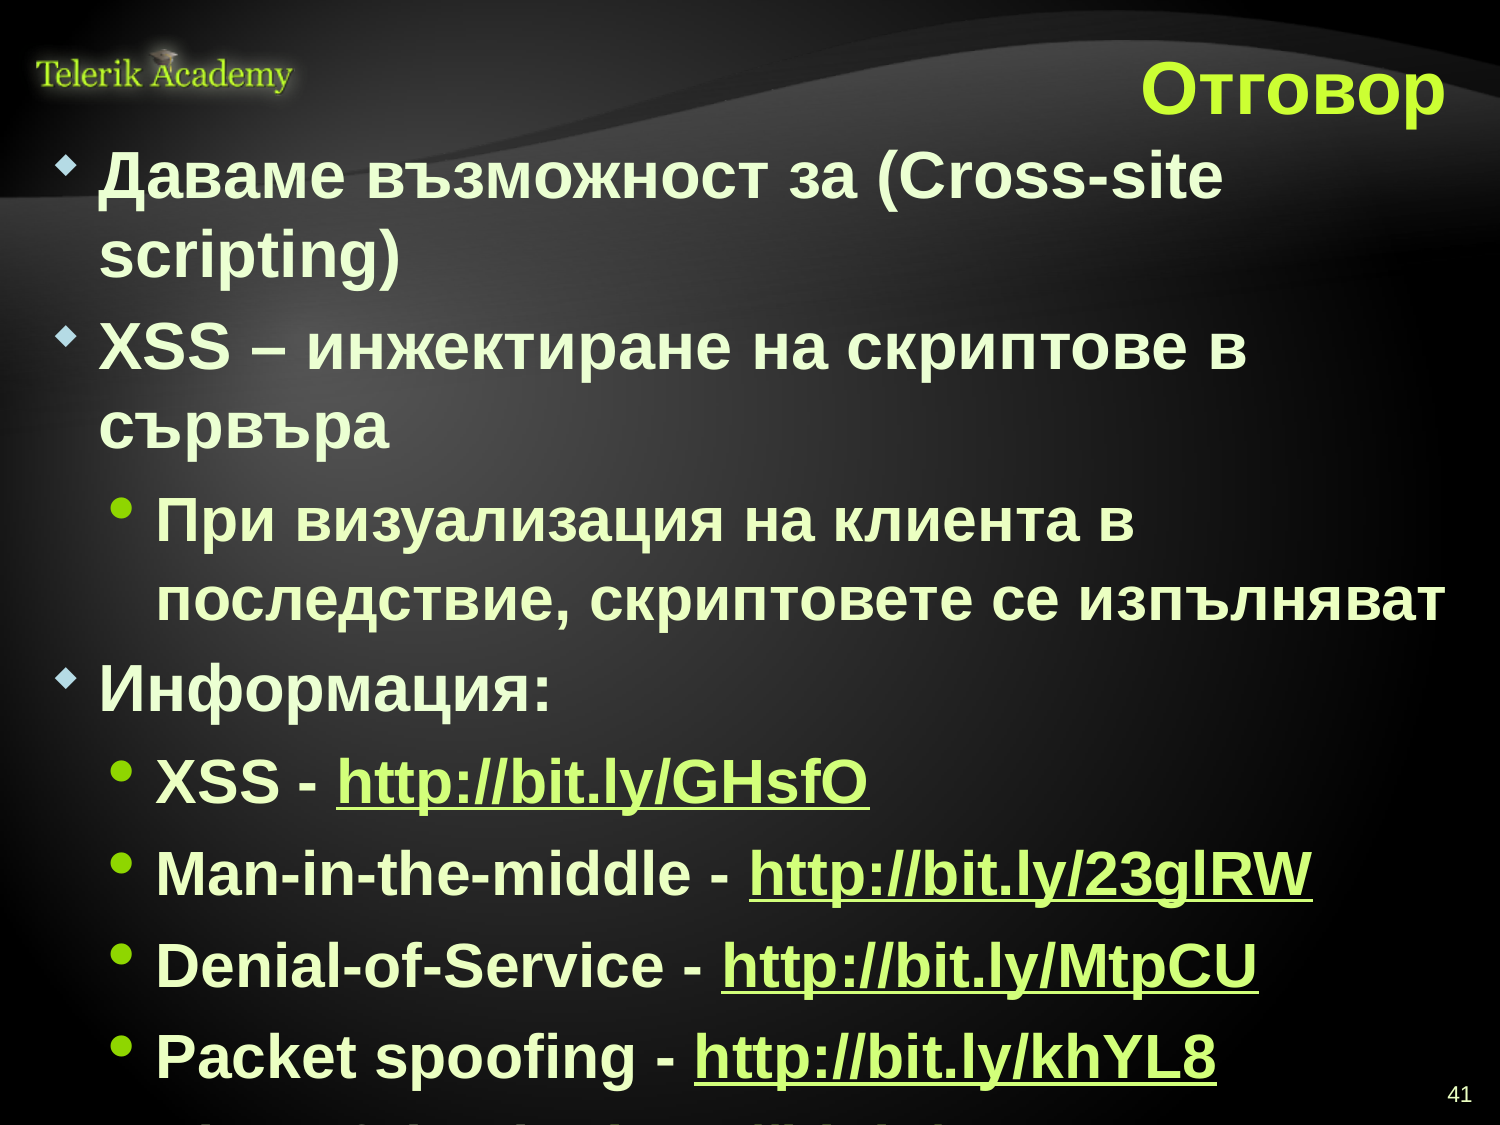

# Отговор
Даваме възможност за (Cross-site scripting)
XSS – инжектиране на скриптове в сървъра
При визуализация на клиента в последствие, скриптовете се изпълняват
Информация:
XSS - http://bit.ly/GHsfO
Man-in-the-middle - http://bit.ly/23glRW
Denial-of-Service - http://bit.ly/MtpCU
Packet spoofing - http://bit.ly/khYL8
Ping of death - http://bit.ly/8ULCmq

41